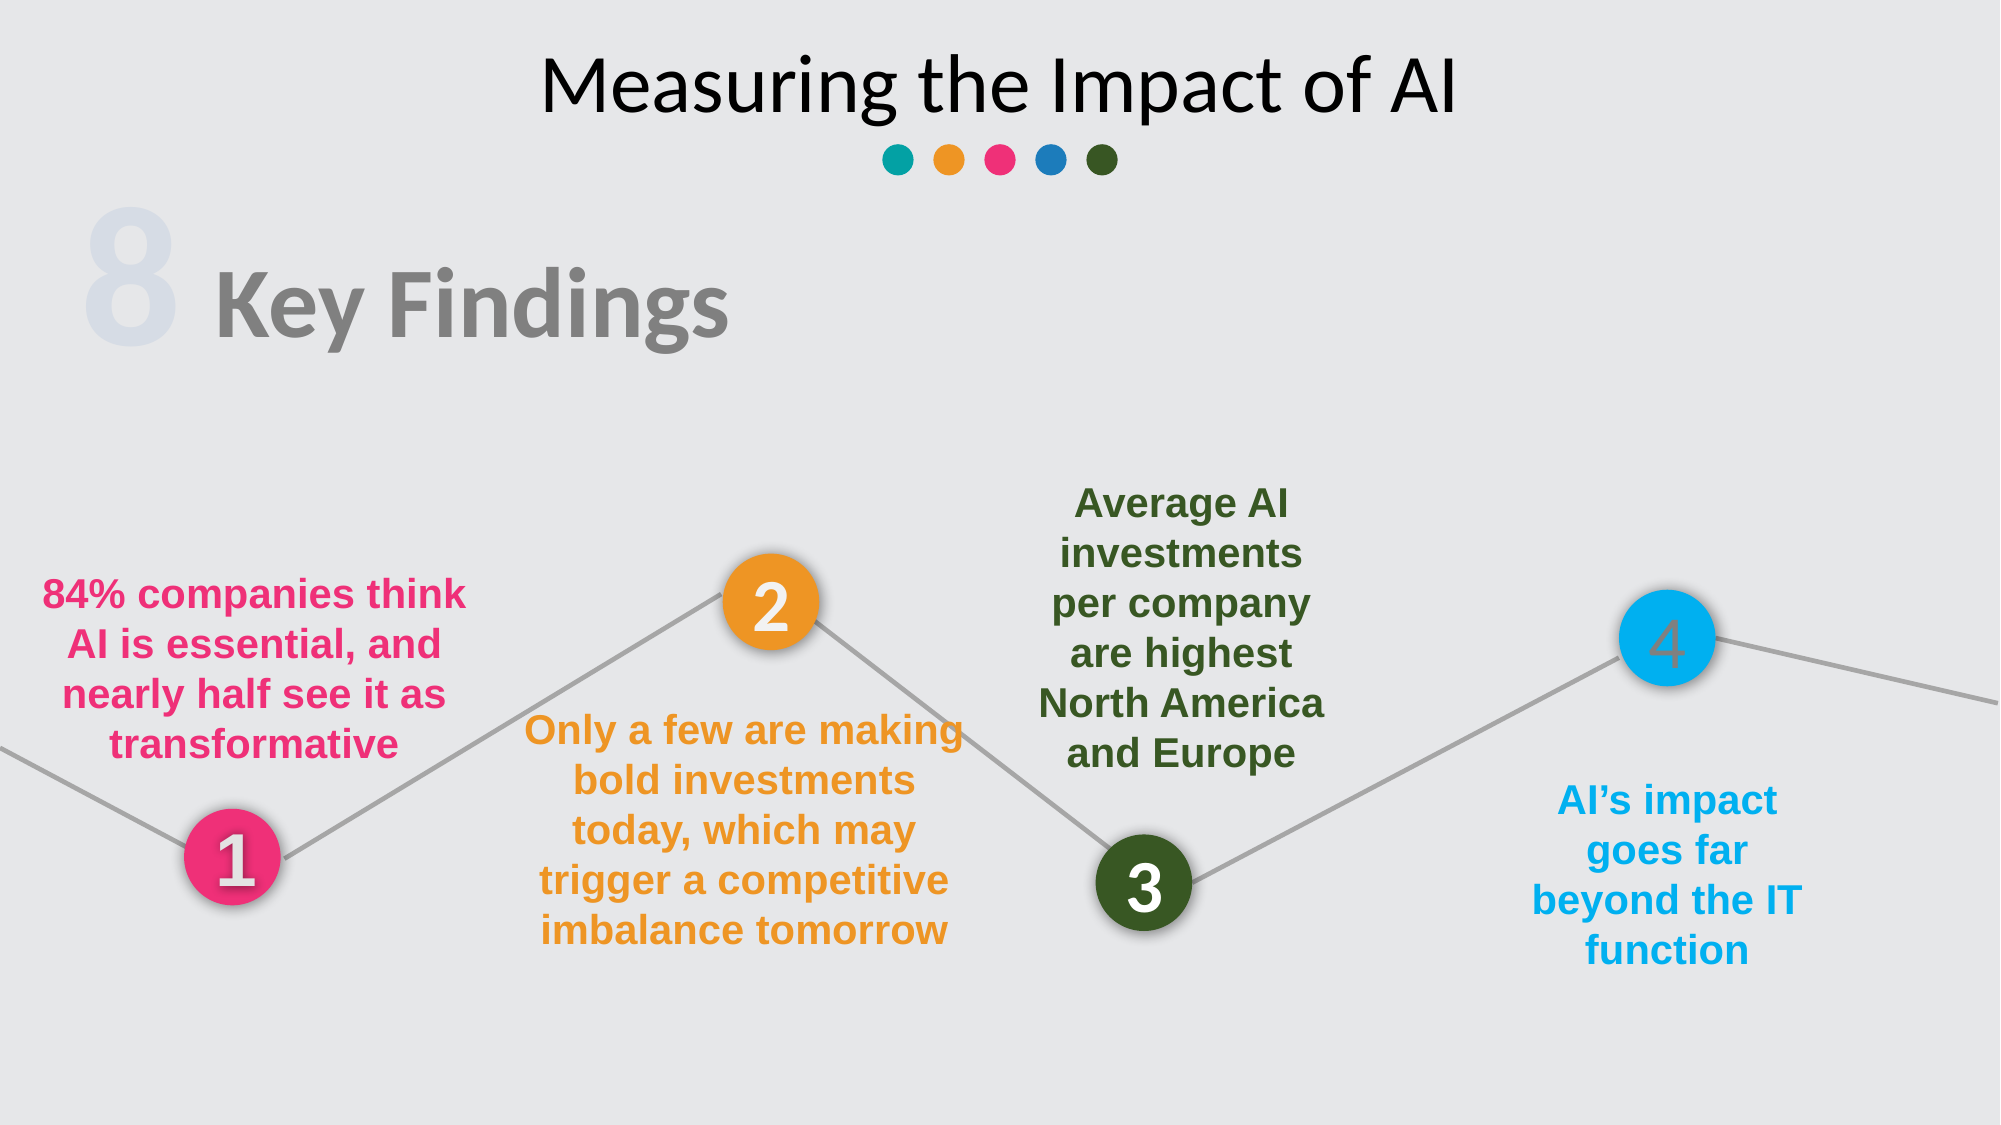

Measuring the Impact of AI
8

Key Findings
Average AI investments per company are highest North America and Europe
2
84% companies think AI is essential, and nearly half see it as transformative
4
Only a few are making bold investments today, which may trigger a competitive imbalance tomorrow
AI’s impact goes far beyond the IT function
1

3